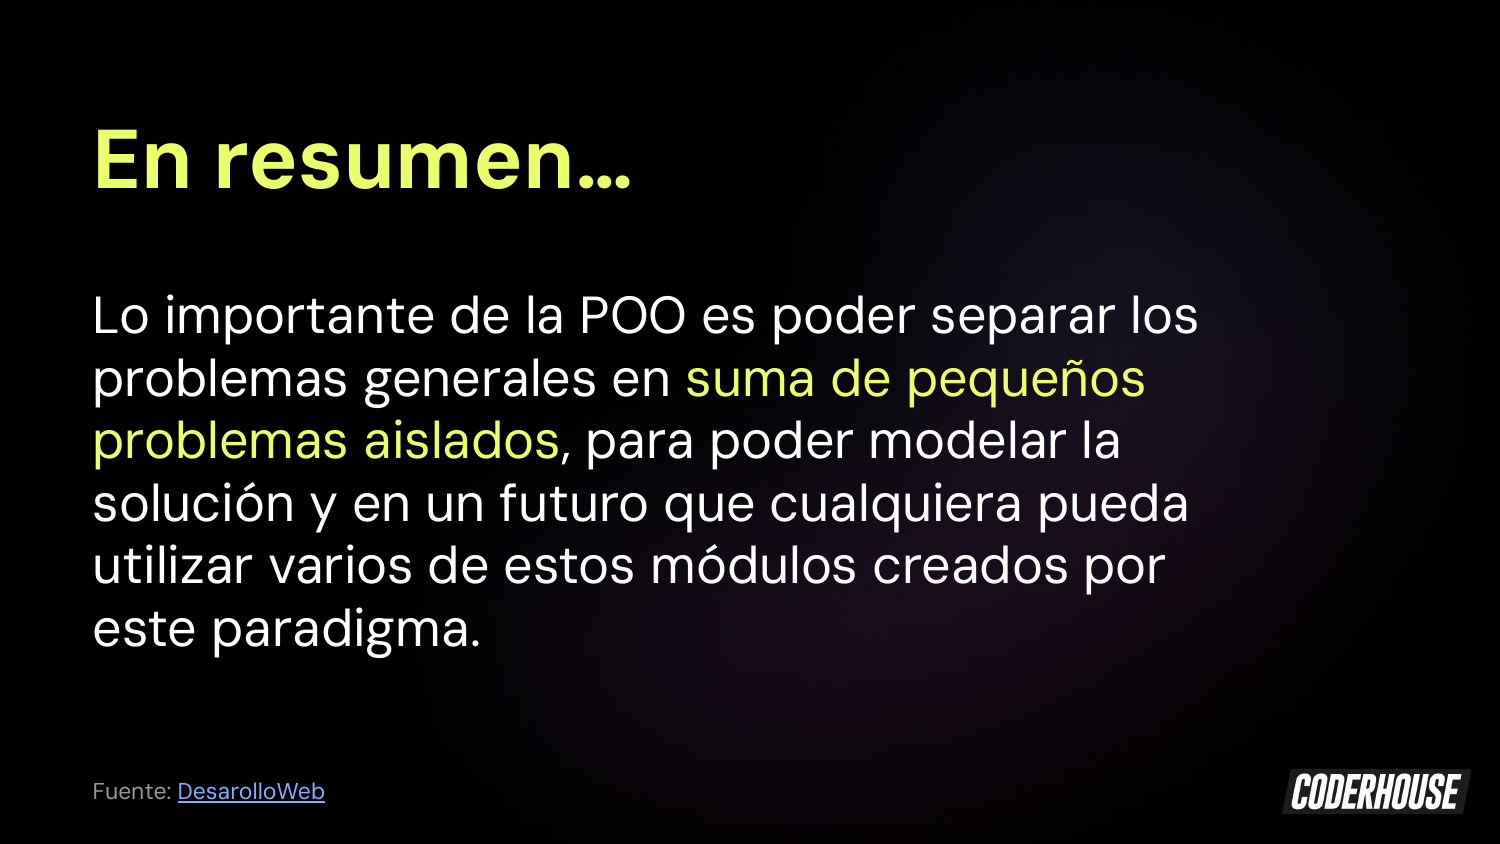

En resumen…
Lo importante de la POO es poder separar los problemas generales en suma de pequeños problemas aislados, para poder modelar la solución y en un futuro que cualquiera pueda utilizar varios de estos módulos creados por este paradigma.
Fuente: DesarolloWeb